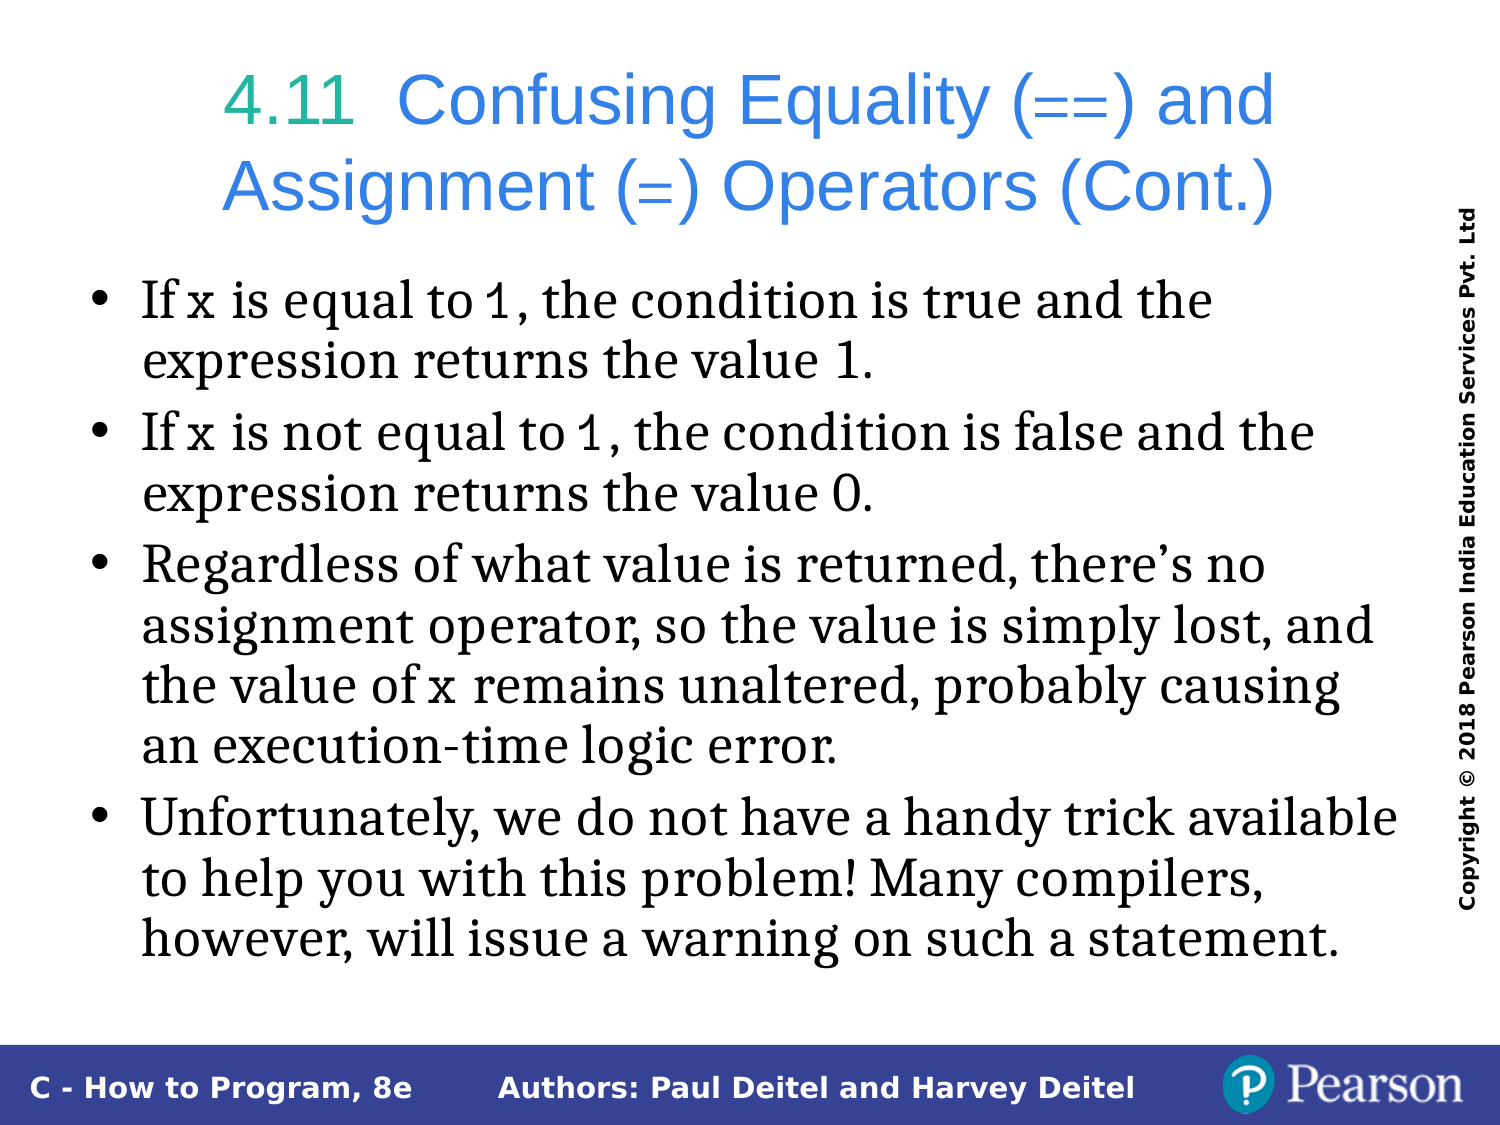

# 4.11  Confusing Equality (==) and Assignment (=) Operators (Cont.)
If x is equal to 1, the condition is true and the expression returns the value 1.
If x is not equal to 1, the condition is false and the expression returns the value 0.
Regardless of what value is returned, there’s no assignment operator, so the value is simply lost, and the value of x remains unaltered, probably causing an execution-time logic error.
Unfortunately, we do not have a handy trick available to help you with this problem! Many compilers, however, will issue a warning on such a statement.